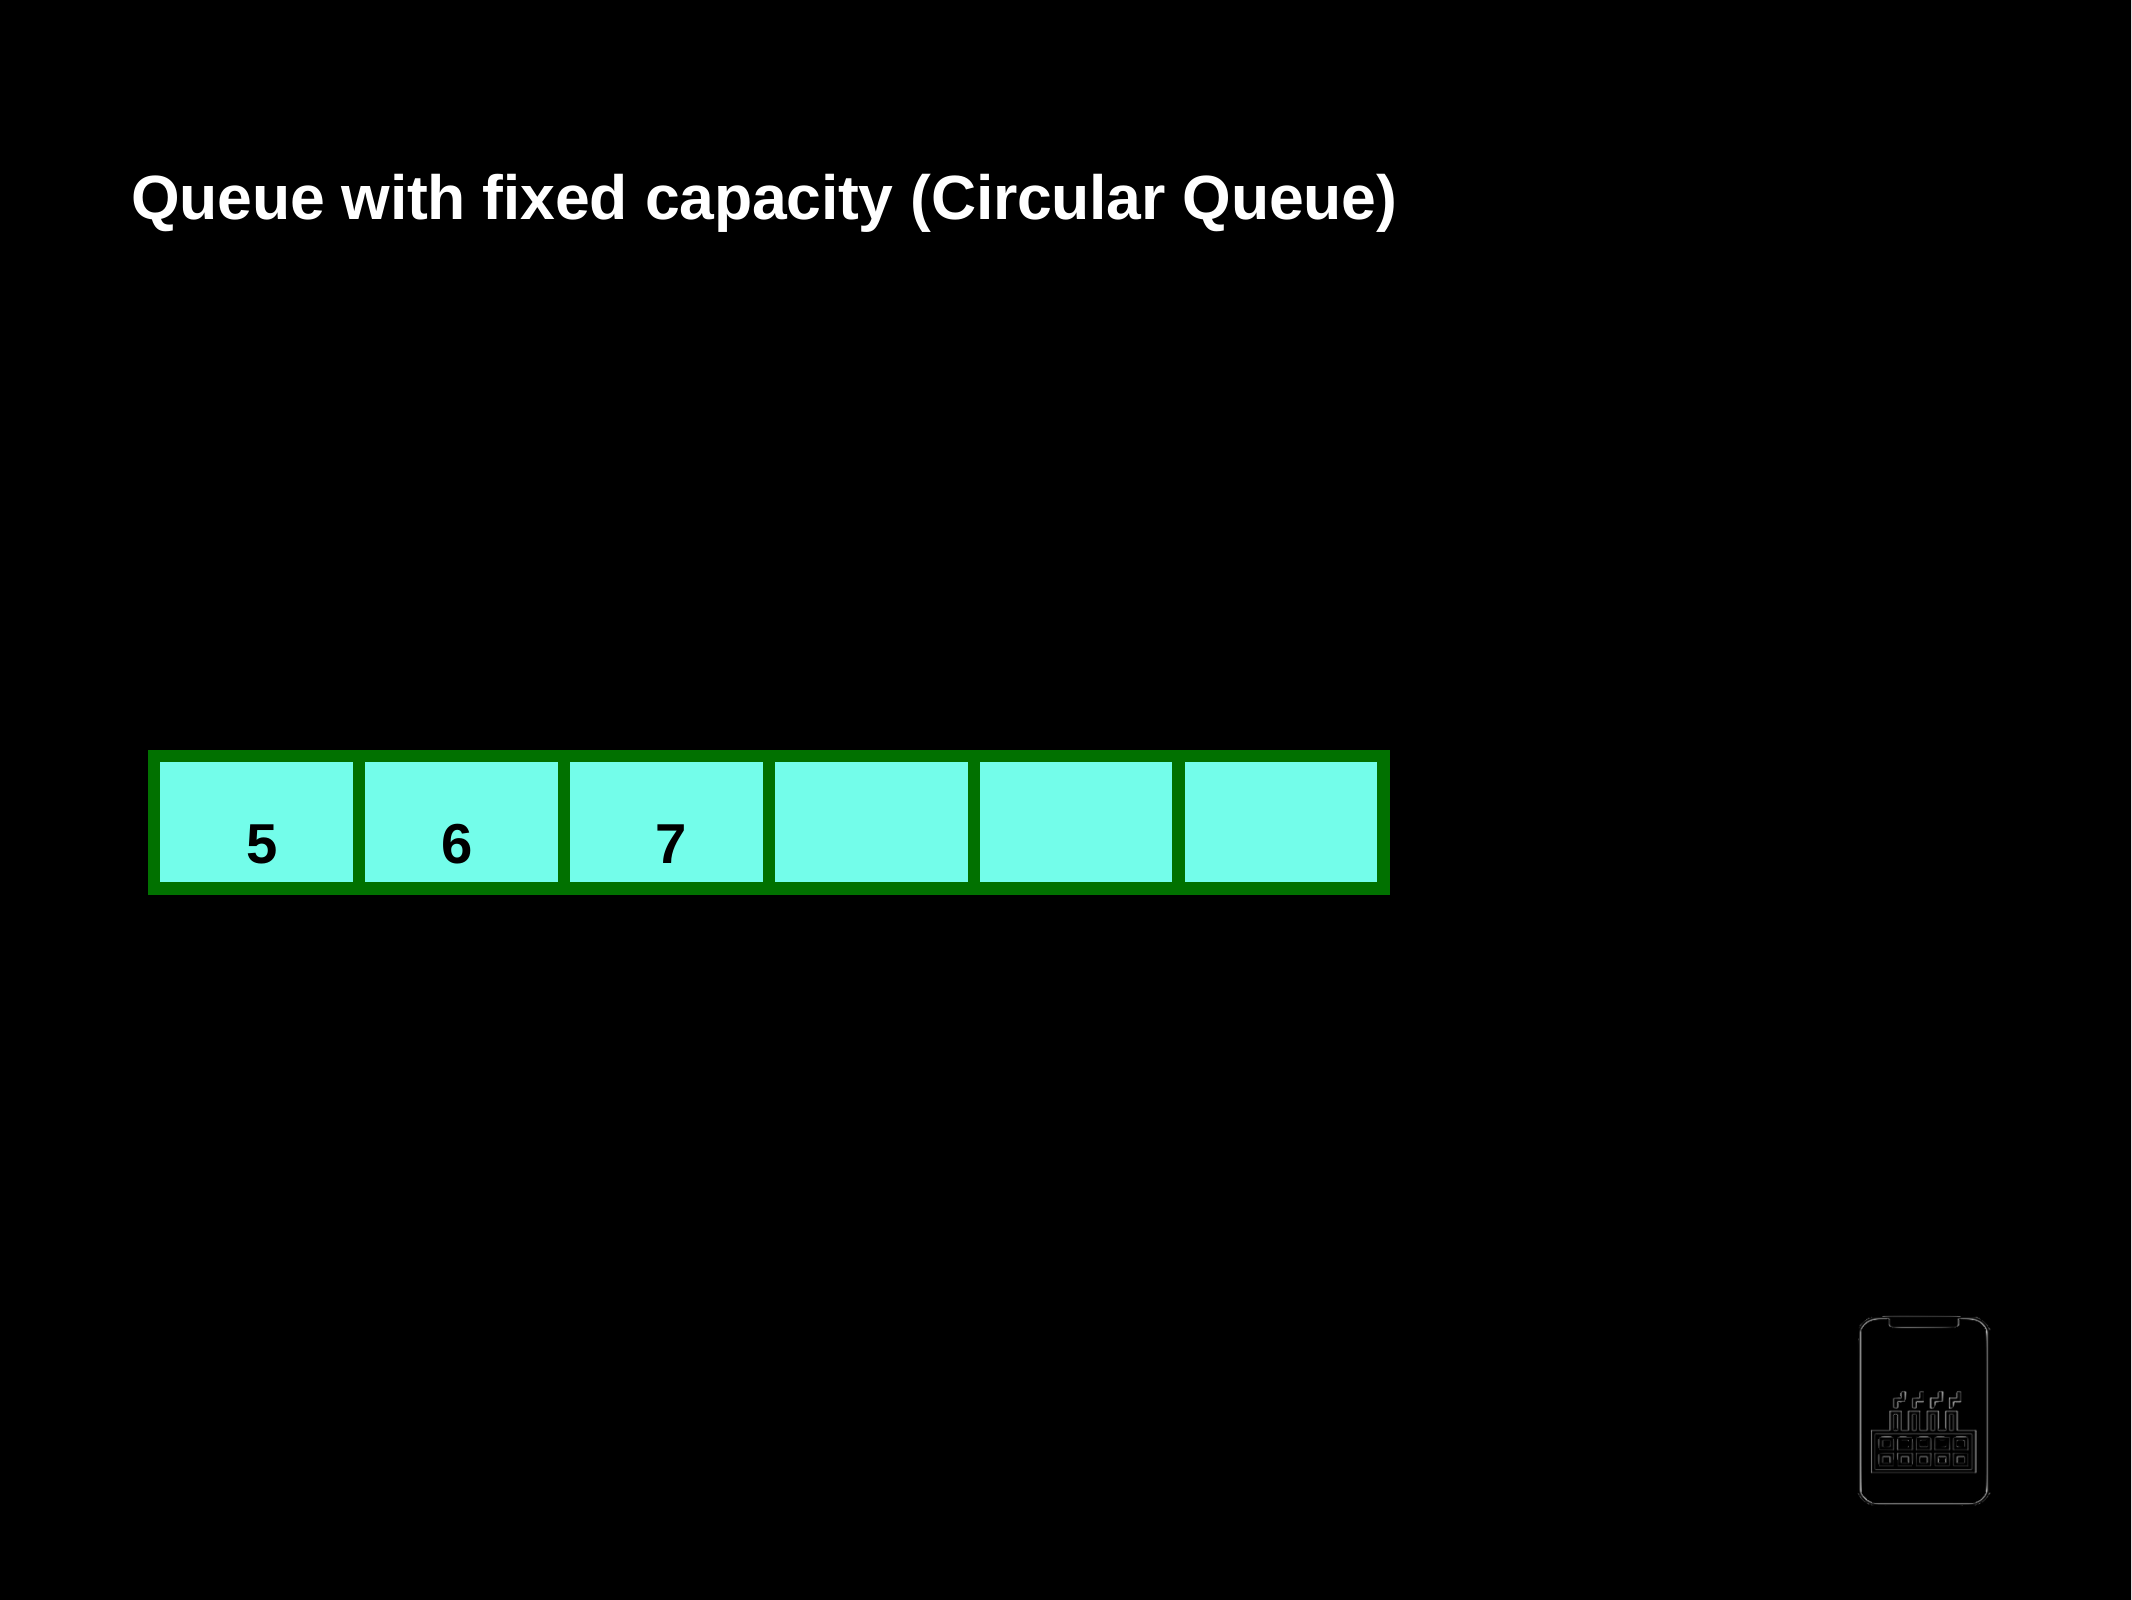

Queue with ﬁxed capacity (Circular Queue)
Enqueue and Dequeue Methods
enqueue(7) Start = 0
Top = 12

5
6
7
S
T

AppMillers
www.appmillers.com